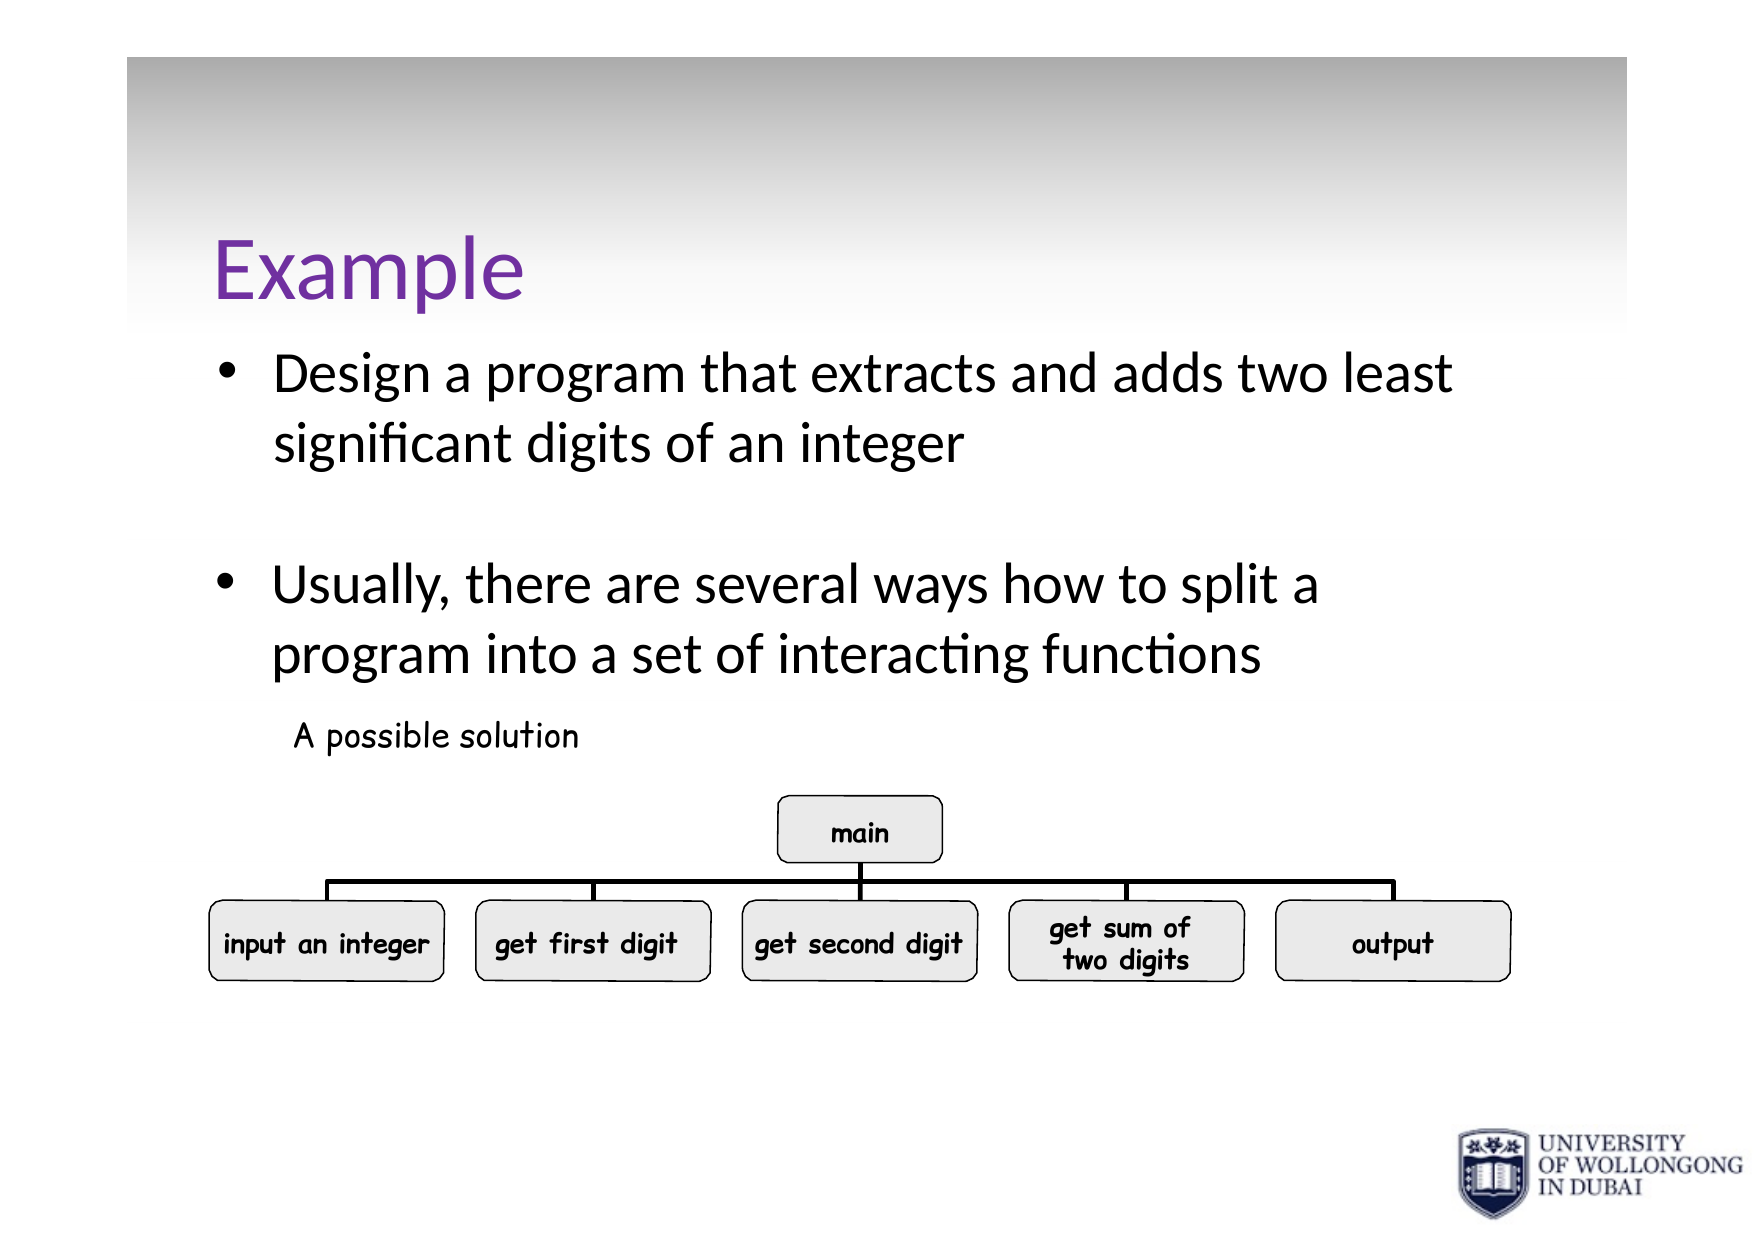

# Example
Design a program that extracts and adds two least significant digits of an integer

Usually, there are several ways how to split a program into a set of interacting functions
A possible solution

main

get sum of two digits
output
input an integer
get first digit
get second digit